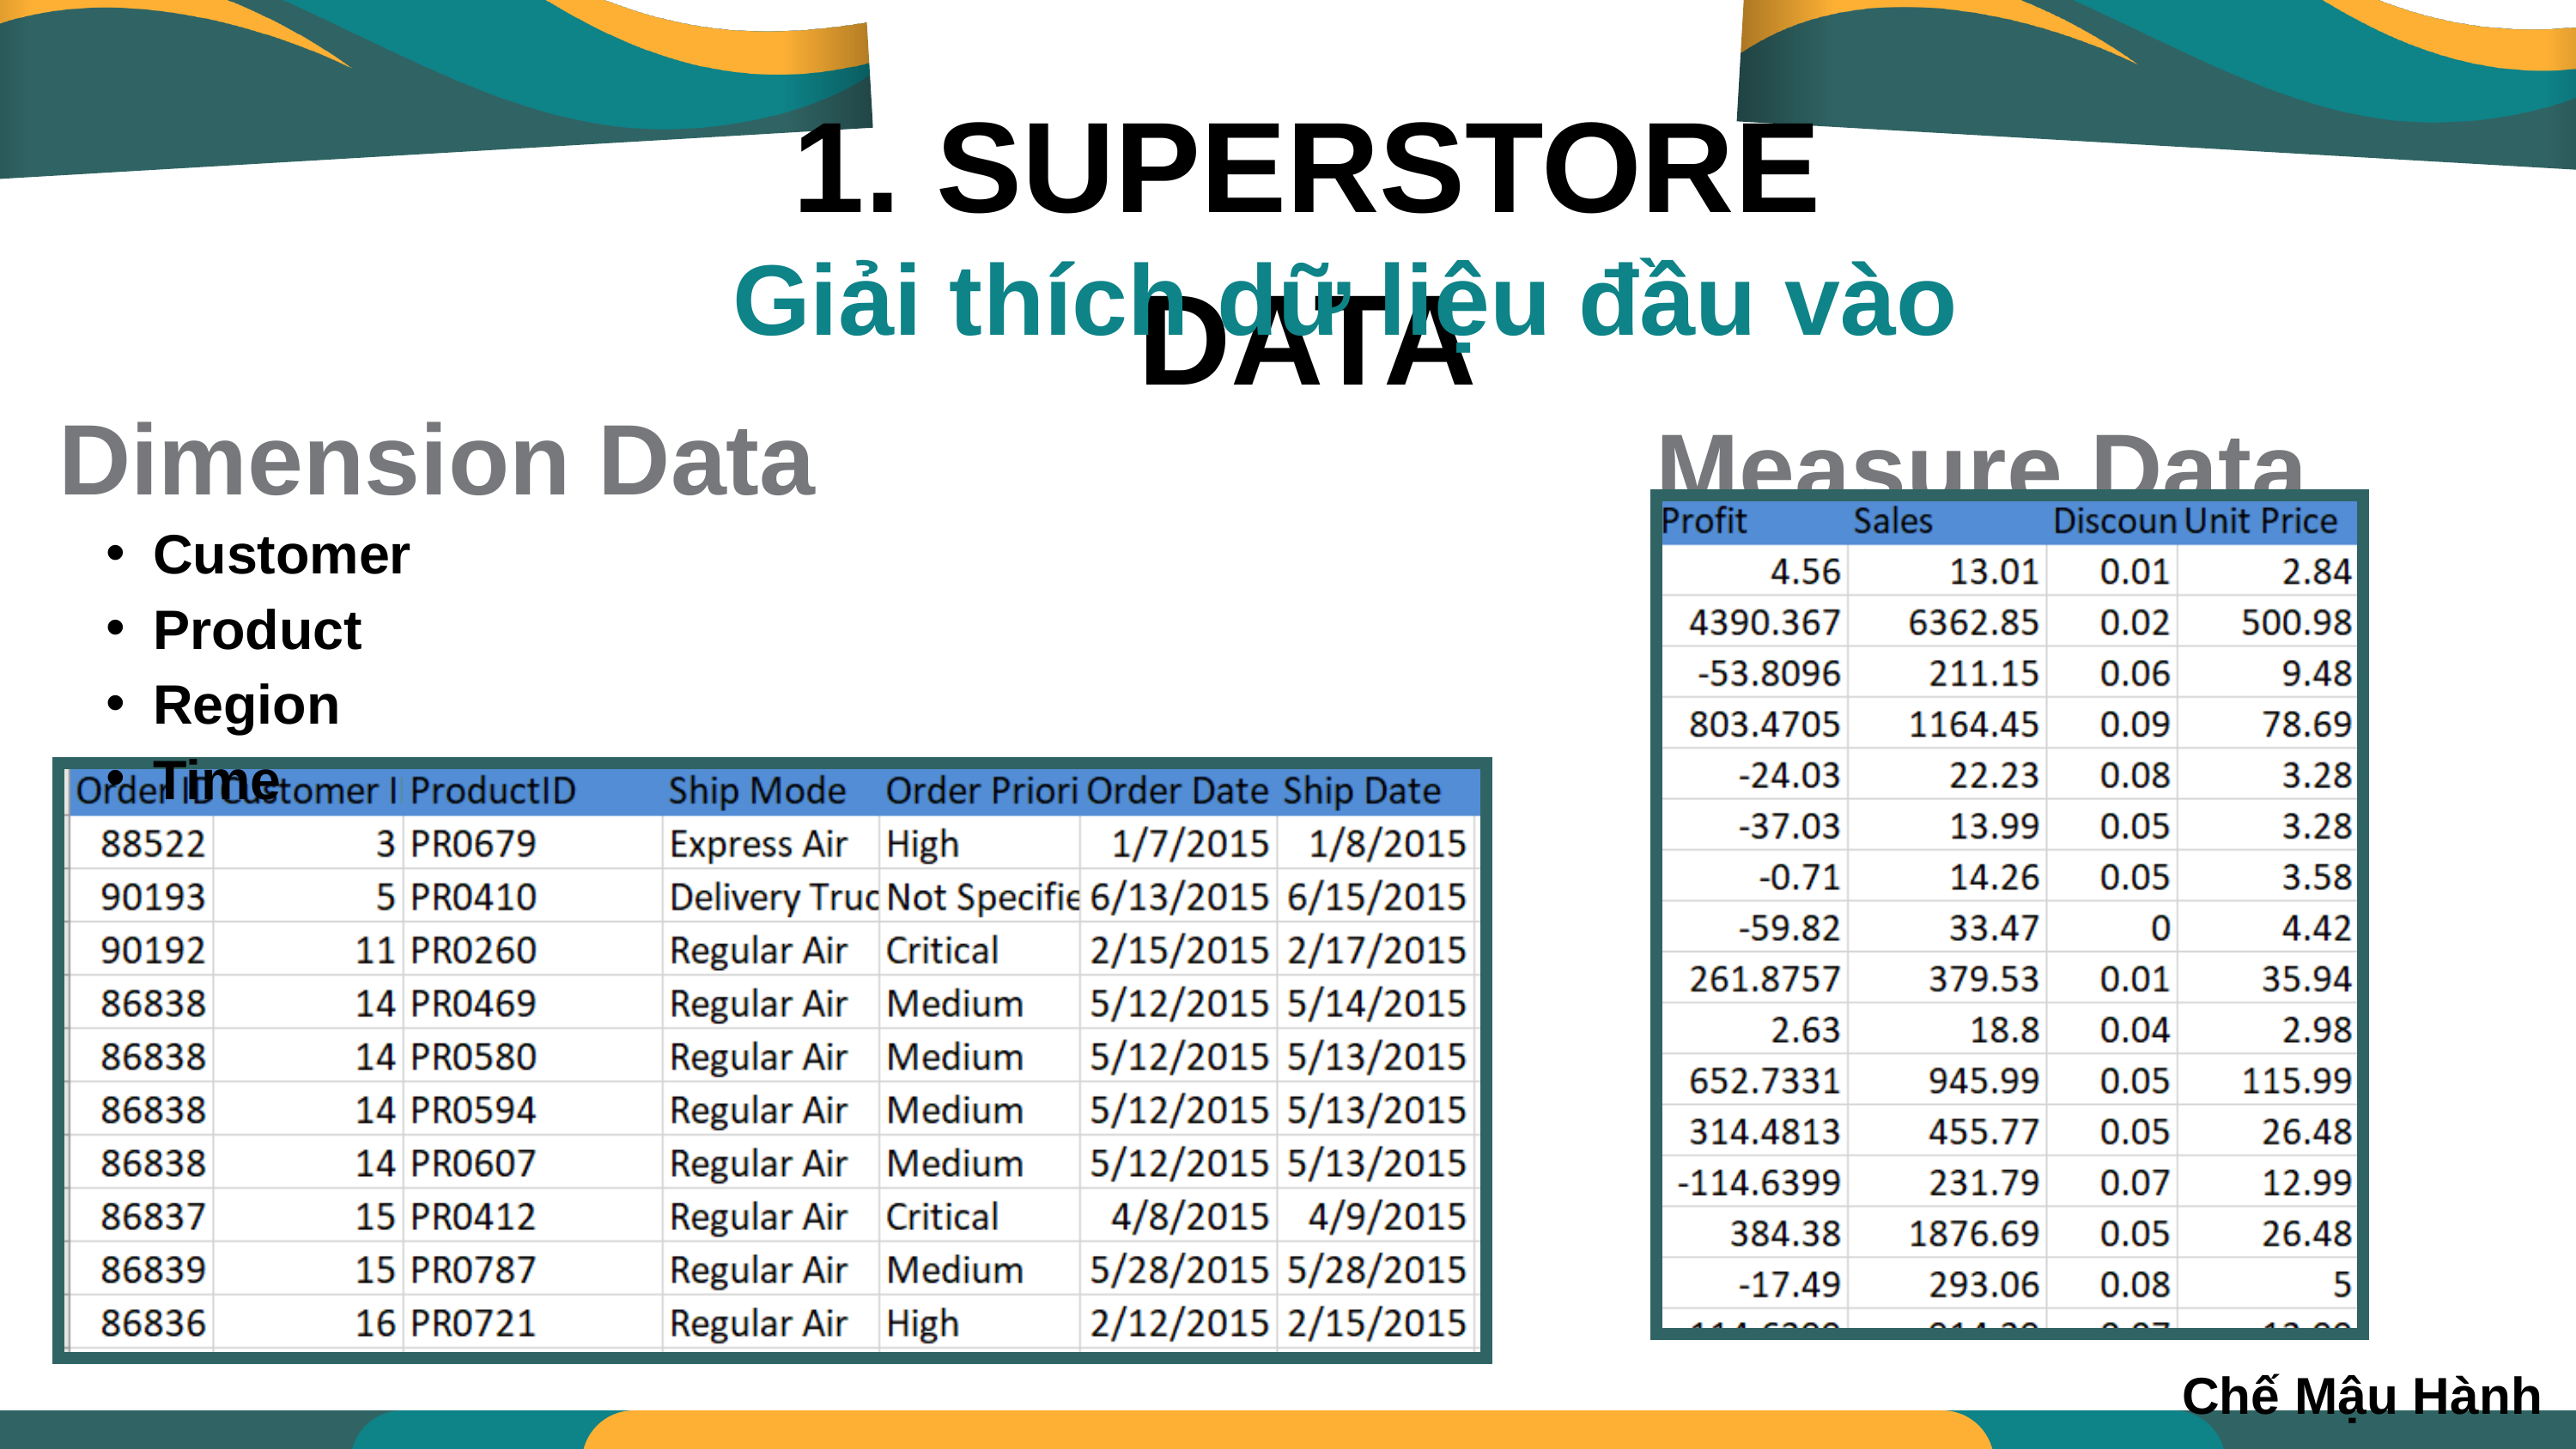

1. SUPERSTORE DATA
Giải thích dữ liệu đầu vào
Dimension Data
Measure Data

Customer
Product
Region
Time

Chế Mậu Hành